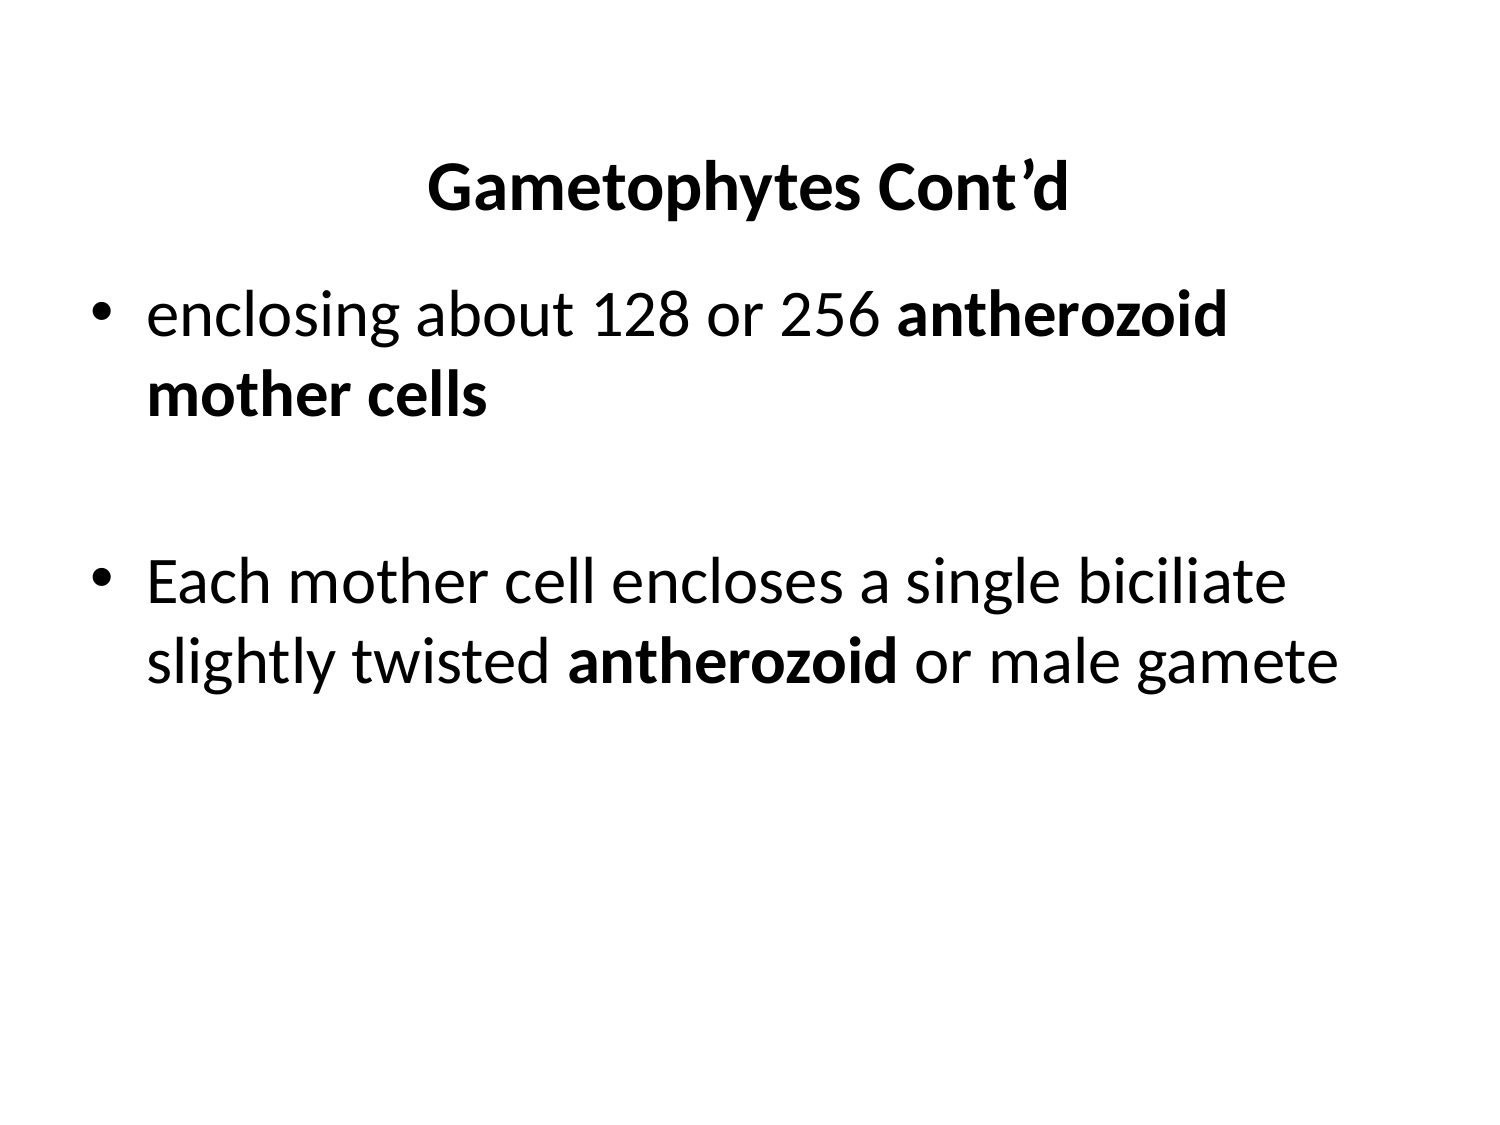

# Gametophytes Cont’d
enclosing about 128 or 256 antherozoid mother cells

Each mother cell encloses a single biciliate slightly twisted antherozoid or male gamete